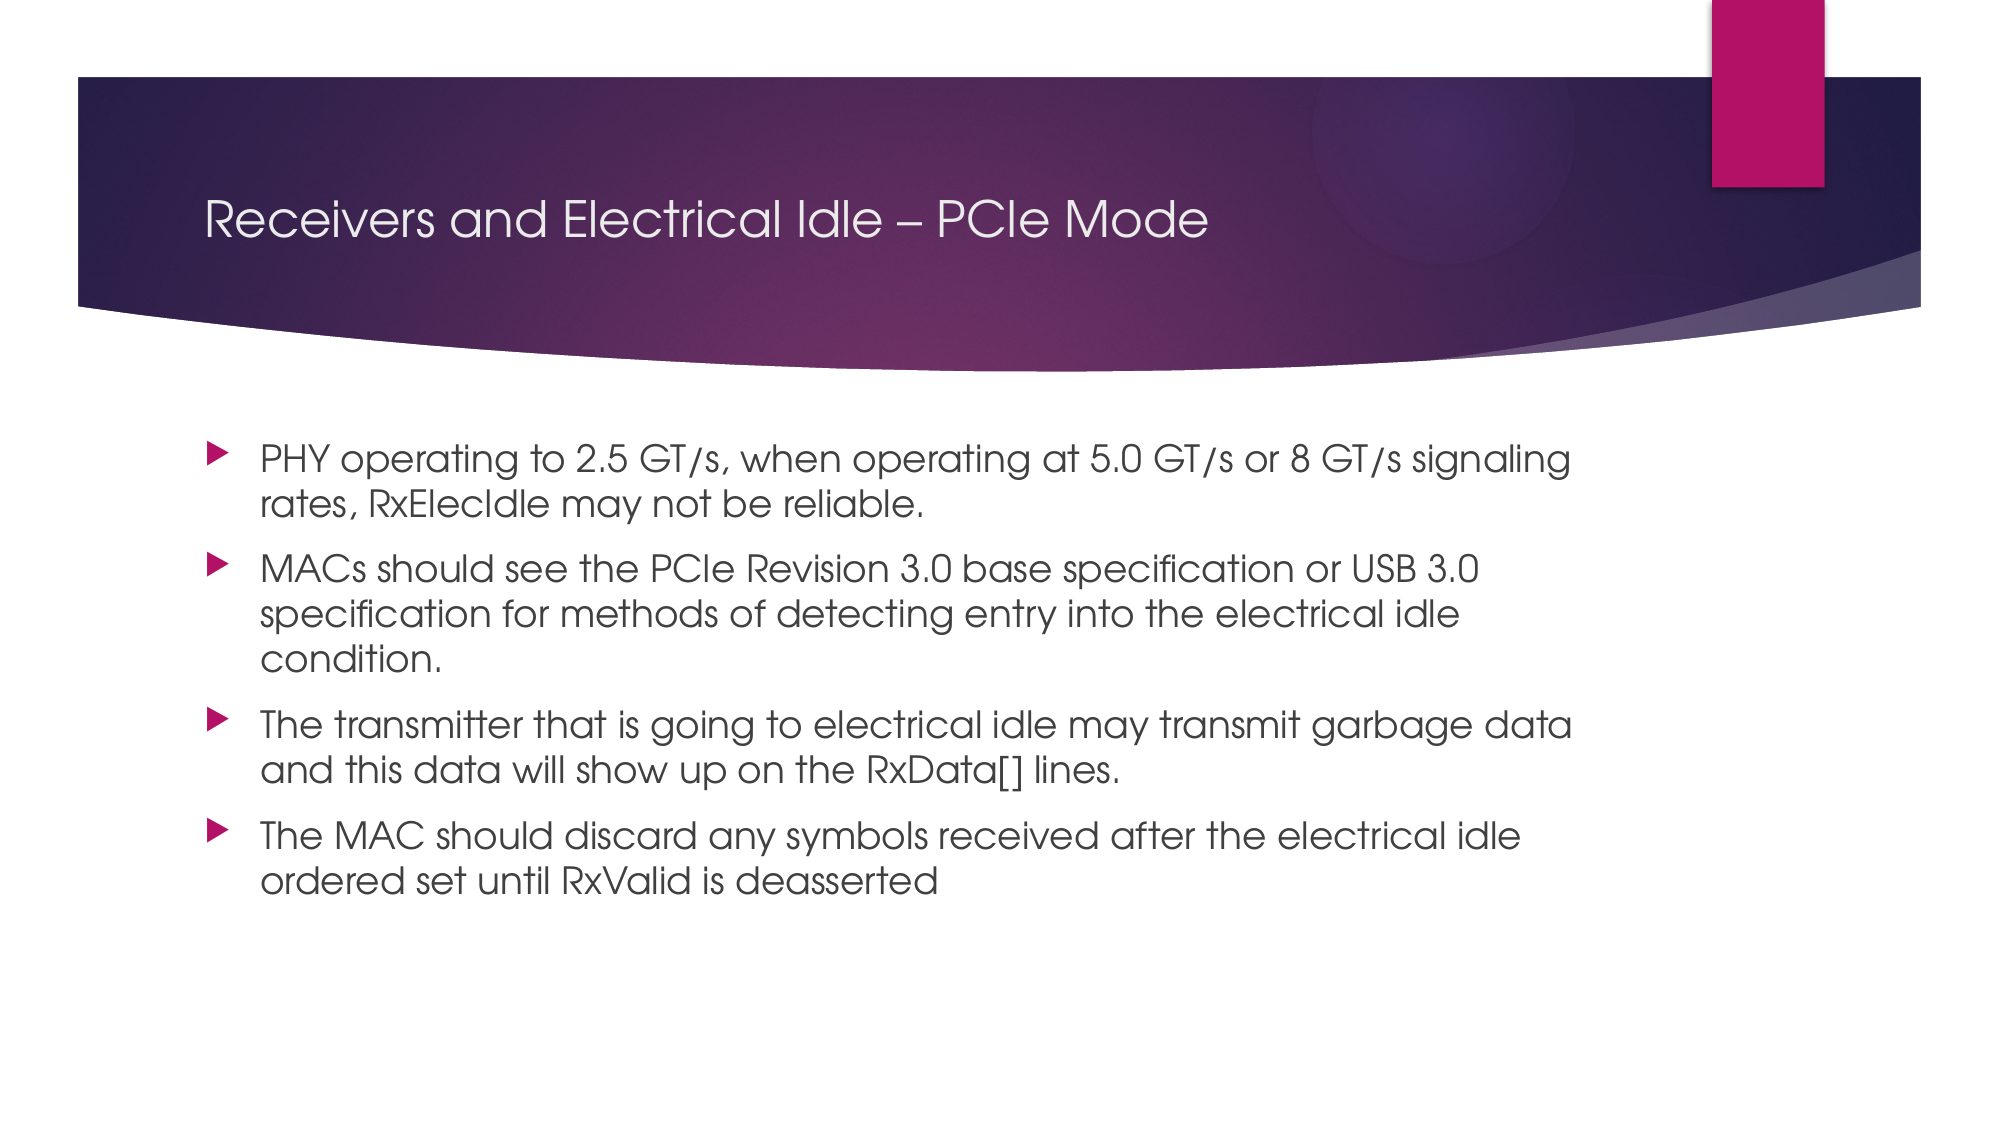

# Receivers and Electrical Idle – PCIe Mode
PHY operating to 2.5 GT/s, when operating at 5.0 GT/s or 8 GT/s signaling rates, RxElecIdle may not be reliable.
MACs should see the PCIe Revision 3.0 base specification or USB 3.0 specification for methods of detecting entry into the electrical idle condition.
The transmitter that is going to electrical idle may transmit garbage data and this data will show up on the RxData[] lines.
The MAC should discard any symbols received after the electrical idle ordered set until RxValid is deasserted